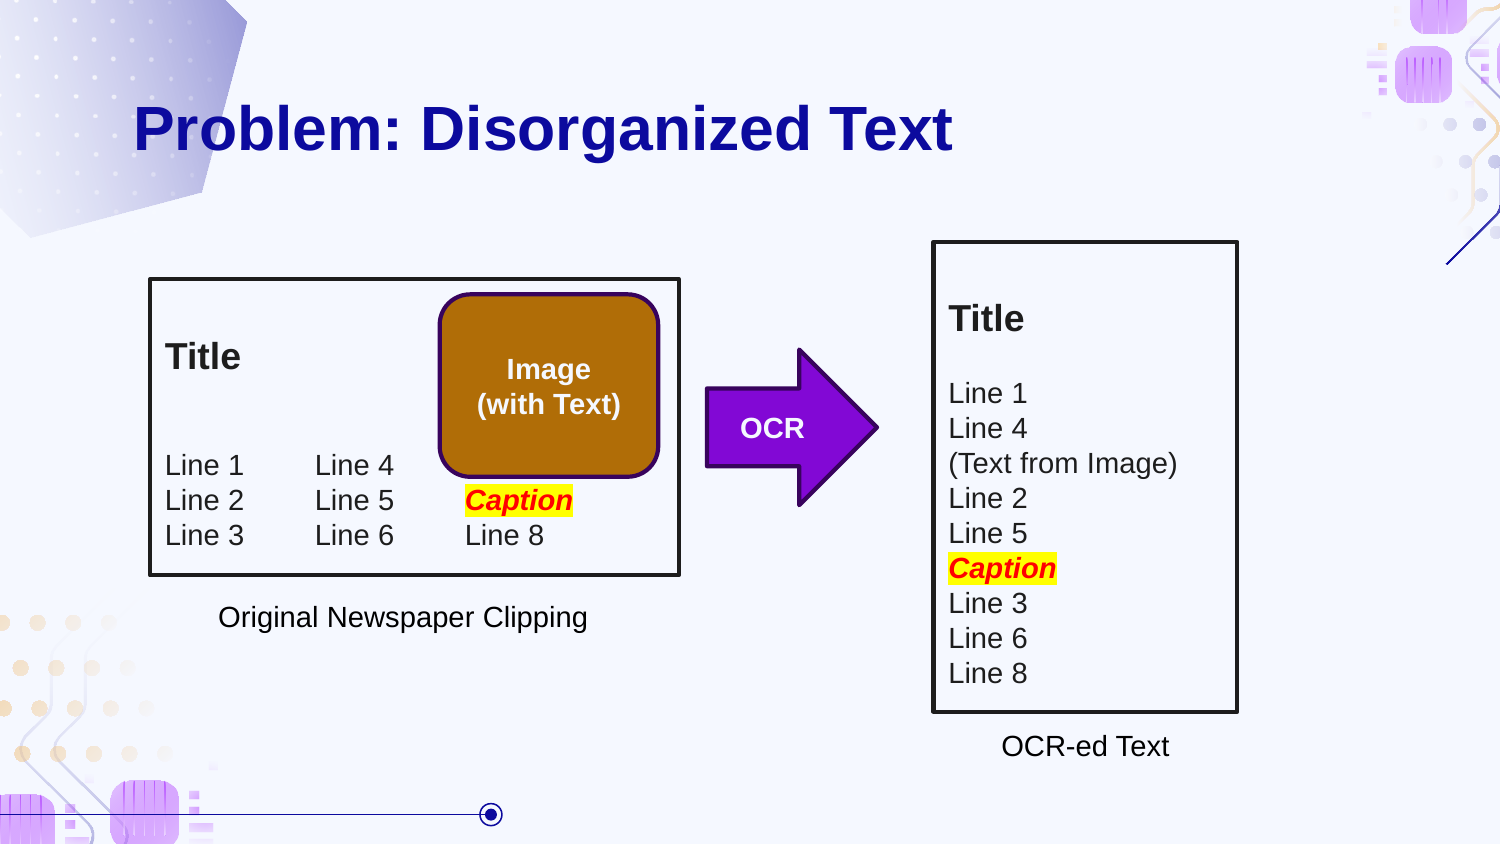

# Problem: Disorganized Text

Title

Line 1
Line 4
(Text from Image)
Line 2
Line 5
Caption
Line 3
Line 6
Line 8

Title

Line 1	Line 4
Line 2	Line 5	Caption
Line 3	Line 6	Line 8
Image
(with Text)
OCR
Original Newspaper Clipping
OCR-ed Text